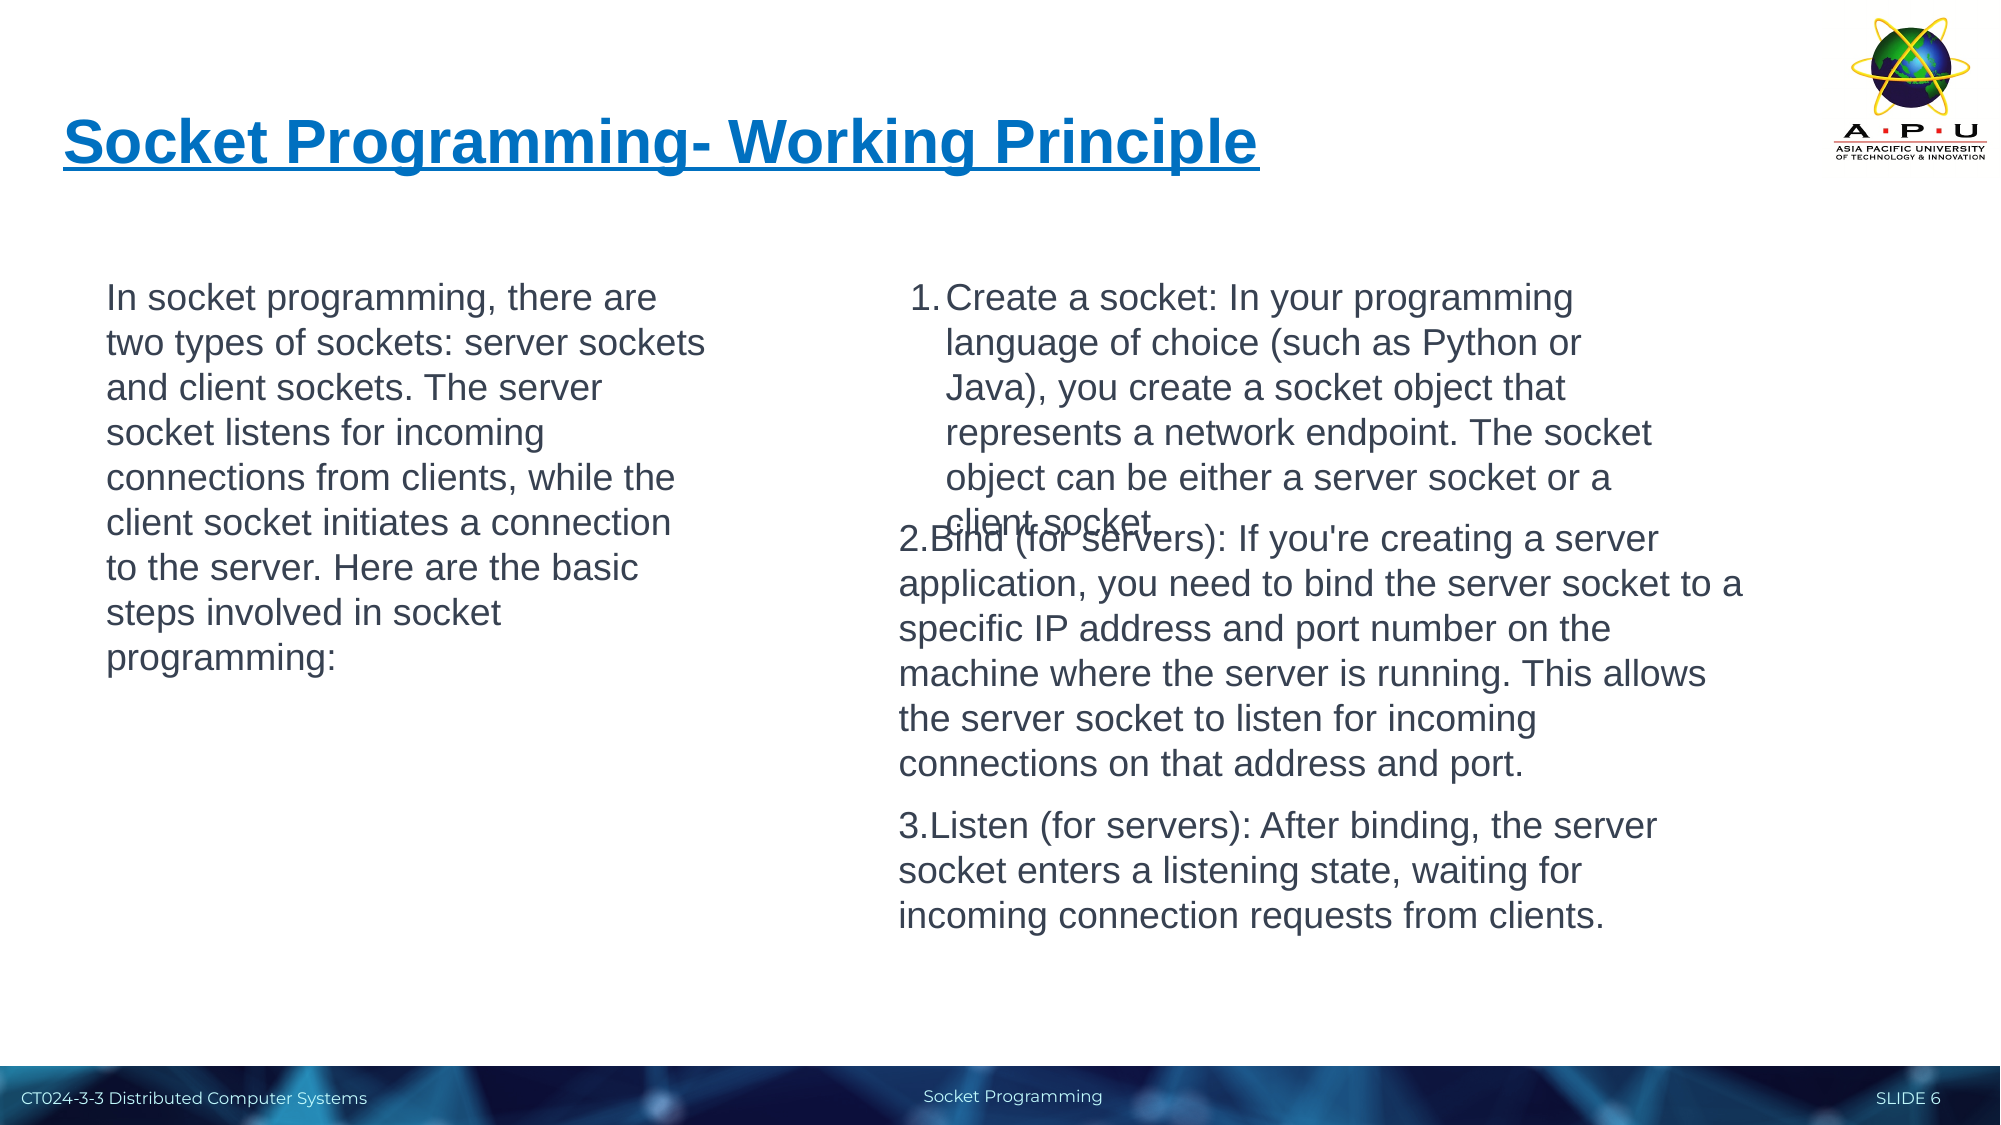

# Socket Programming- Working Principle
In socket programming, there are two types of sockets: server sockets and client sockets. The server socket listens for incoming connections from clients, while the client socket initiates a connection to the server. Here are the basic steps involved in socket programming:
Create a socket: In your programming language of choice (such as Python or Java), you create a socket object that represents a network endpoint. The socket object can be either a server socket or a client socket.
2.Bind (for servers): If you're creating a server application, you need to bind the server socket to a specific IP address and port number on the machine where the server is running. This allows the server socket to listen for incoming connections on that address and port.
3.Listen (for servers): After binding, the server socket enters a listening state, waiting for incoming connection requests from clients.